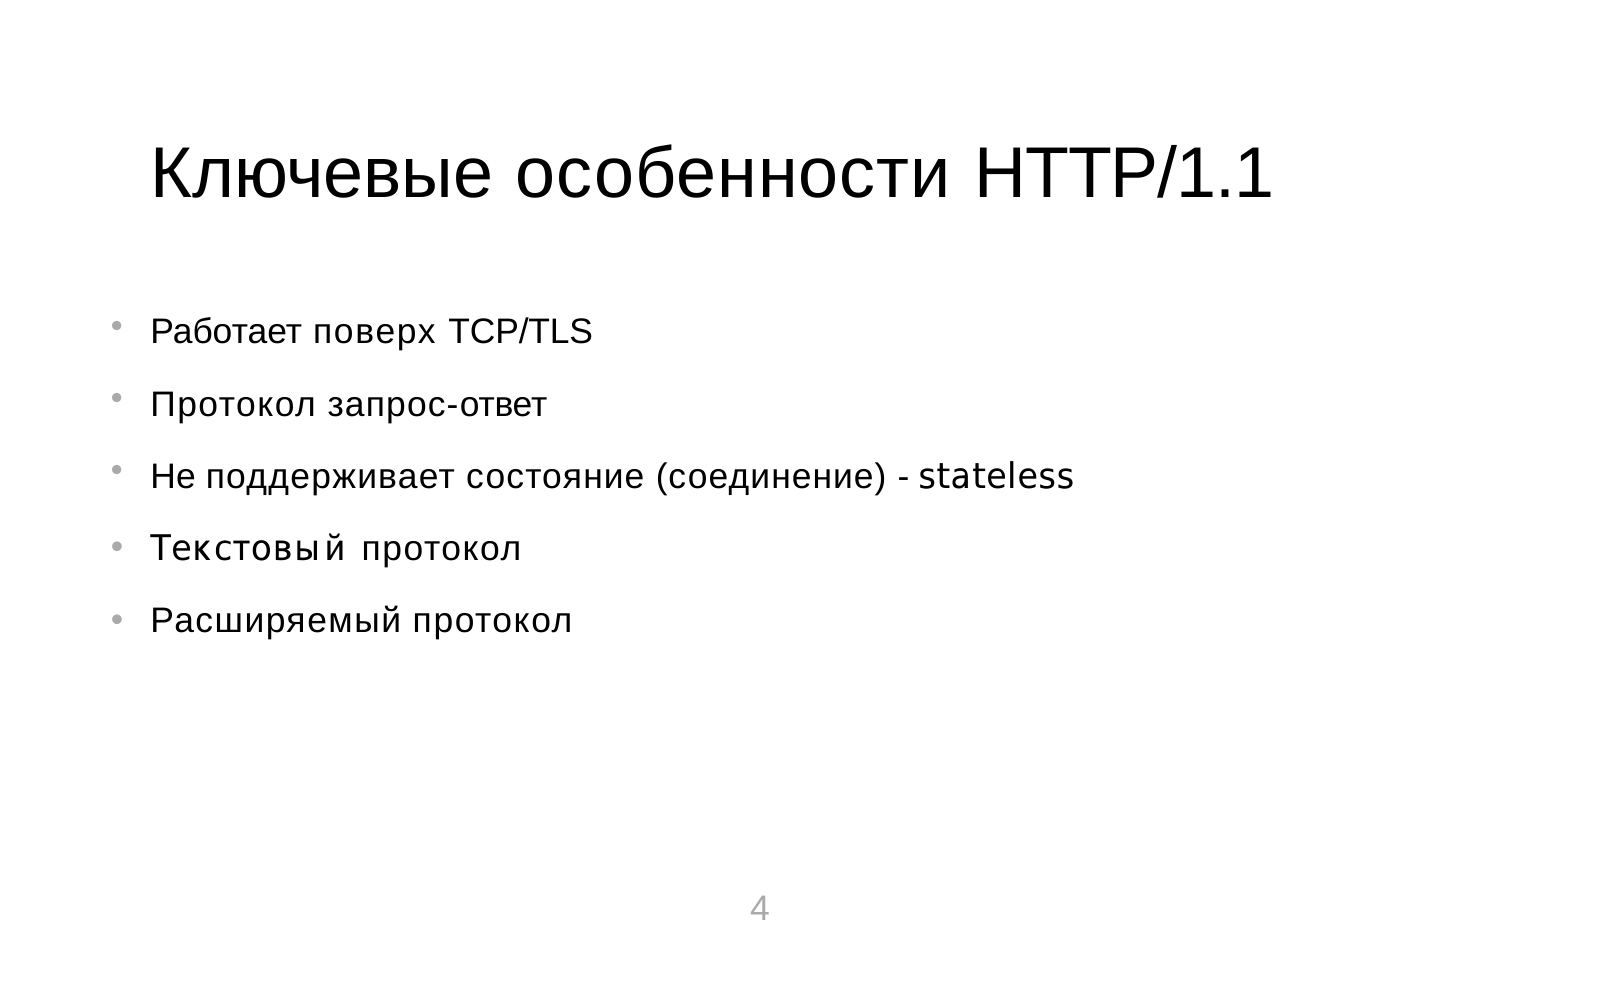

# Ключевые особенности HTTP/1.1
Работает поверх TCP/TLS
Протокол запрос-ответ
Не поддерживает состояние (соединение) - stateless
Текстовый протокол
Расширяемый протокол
4